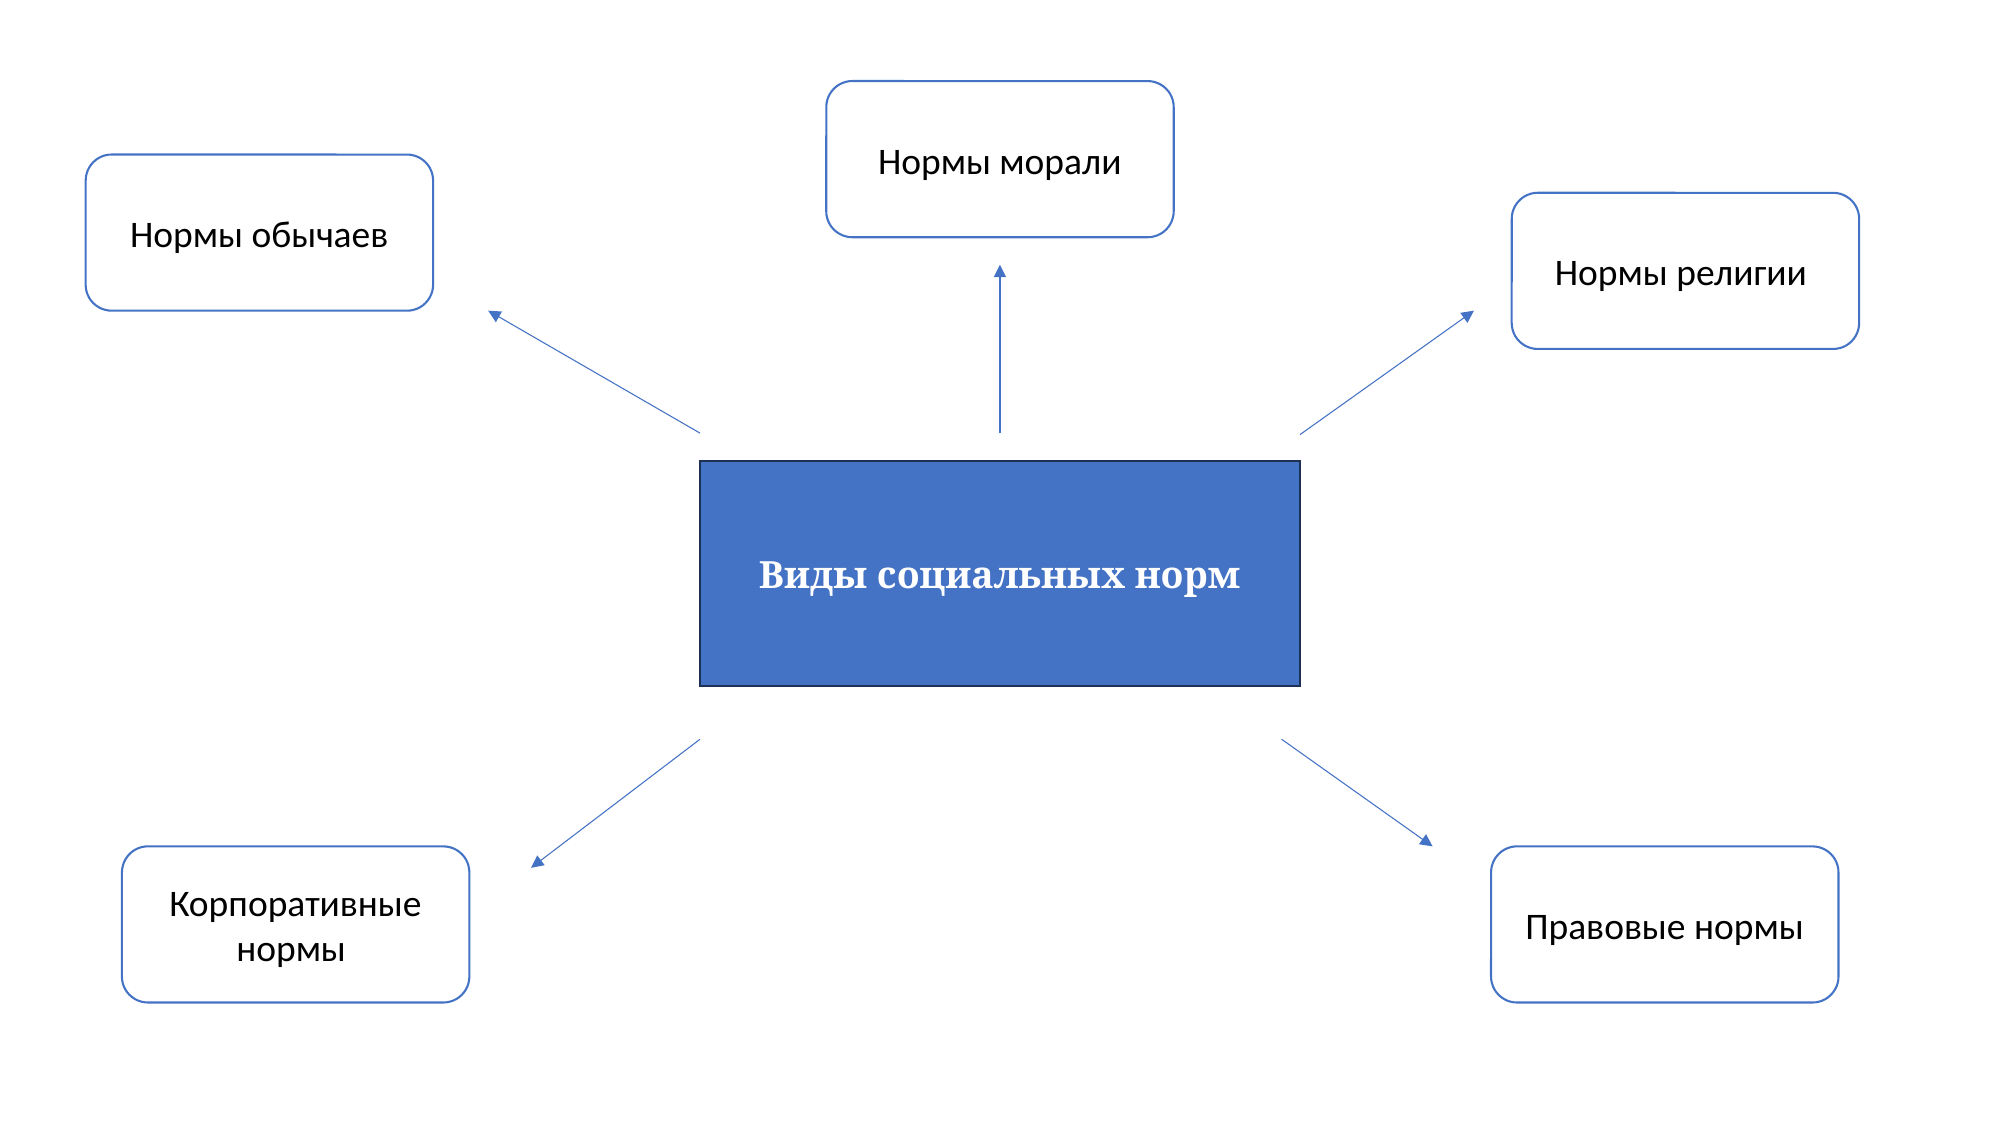

Нормы морали
Нормы обычаев
Нормы религии
Виды социальных норм
Корпоративные нормы
Правовые нормы